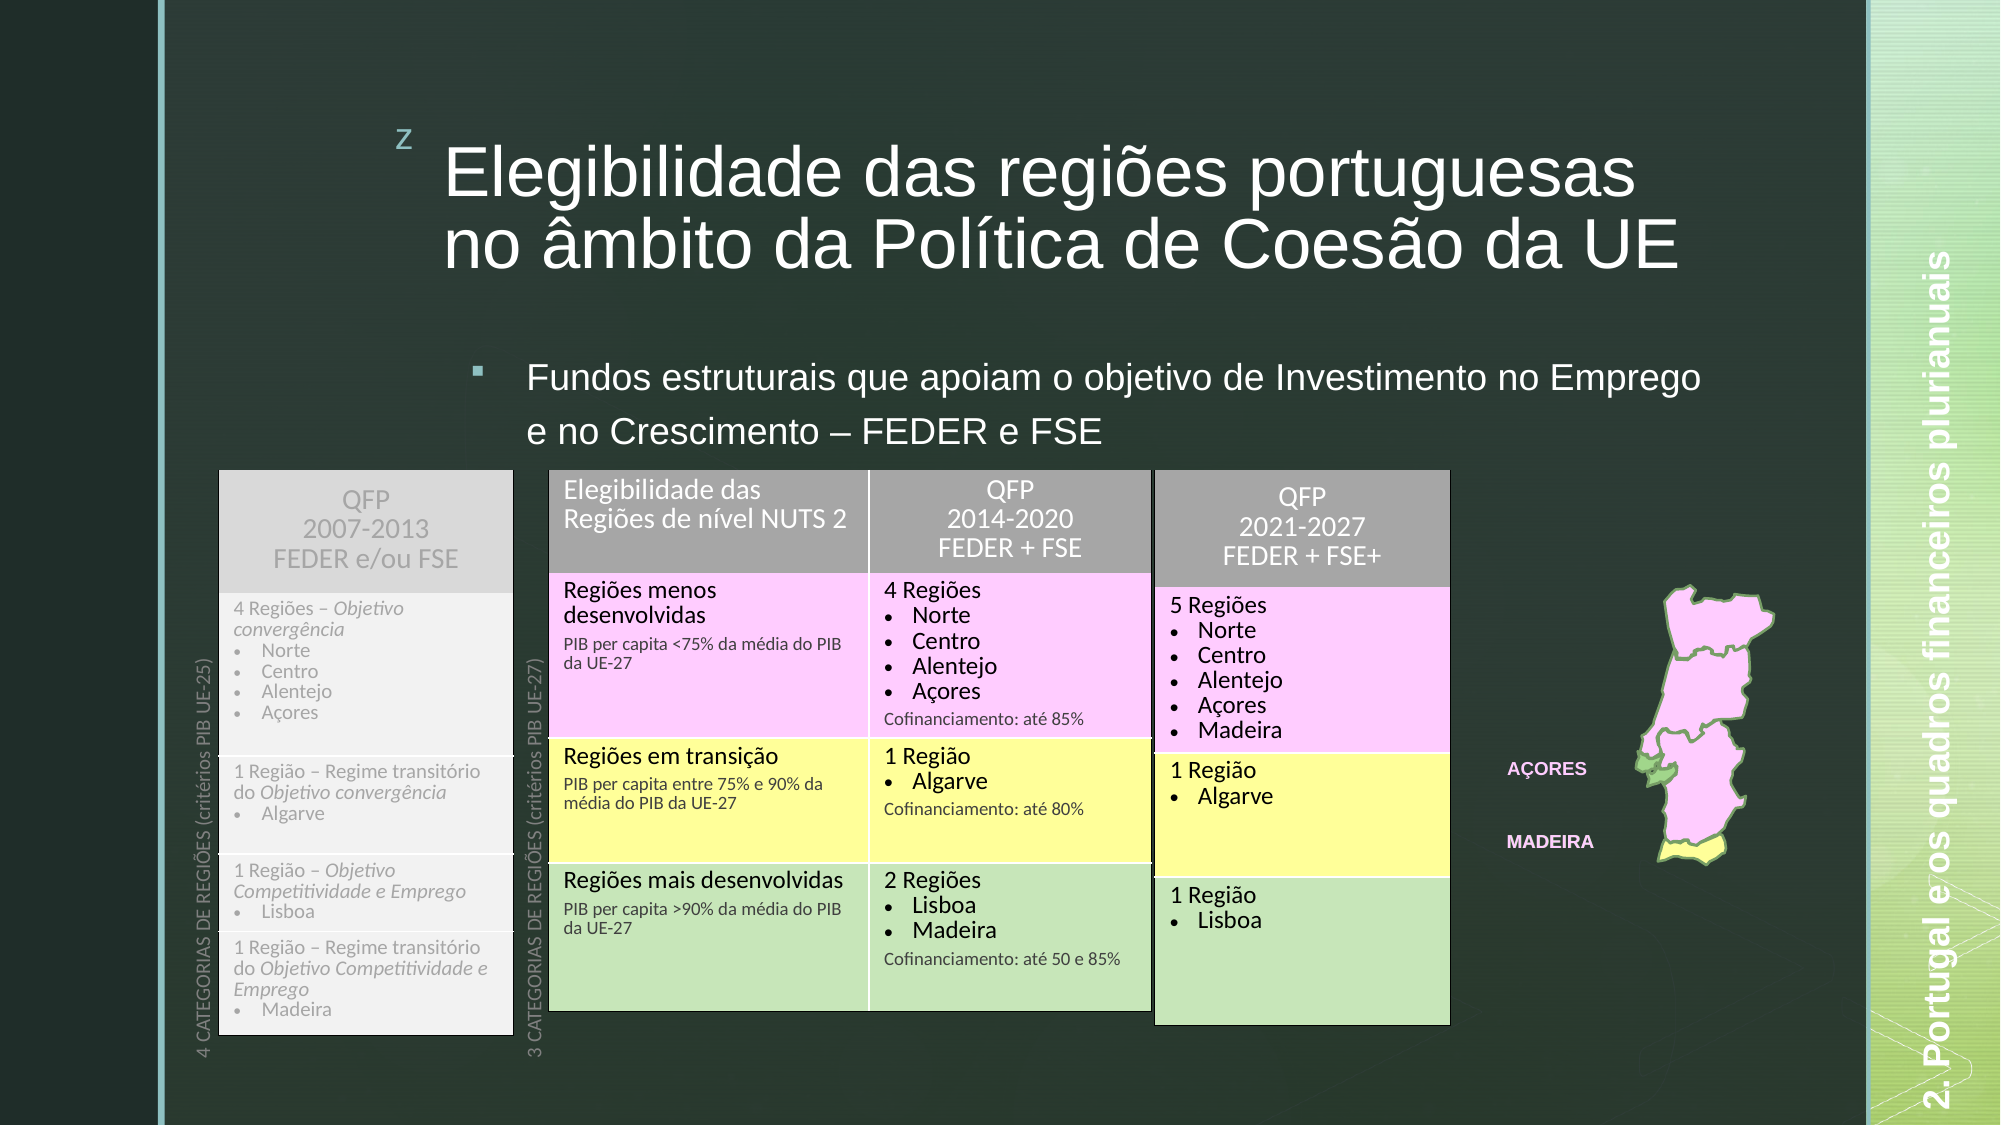

# Elegibilidade das regiões portuguesas no âmbito da Política de Coesão da UE
Fundos estruturais que apoiam o objetivo de Investimento no Emprego e no Crescimento – FEDER e FSE
| QFP 2007-2013 FEDER e/ou FSE |
| --- |
| 4 Regiões – Objetivo convergência Norte Centro Alentejo Açores |
| 1 Região – Regime transitório do Objetivo convergência Algarve |
| 1 Região – Objetivo Competitividade e Emprego Lisboa |
| 1 Região – Regime transitório do Objetivo Competitividade e Emprego Madeira |
| Elegibilidade das Regiões de nível NUTS 2 | QFP 2014-2020 FEDER + FSE |
| --- | --- |
| Regiões menos desenvolvidas PIB per capita <75% da média do PIB da UE-27 | 4 Regiões Norte Centro Alentejo Açores Cofinanciamento: até 85% |
| Regiões em transição PIB per capita entre 75% e 90% da média do PIB da UE-27 | 1 Região Algarve Cofinanciamento: até 80% |
| Regiões mais desenvolvidas PIB per capita >90% da média do PIB da UE-27 | 2 Regiões Lisboa Madeira Cofinanciamento: até 50 e 85% |
| QFP 2021-2027 FEDER + FSE+ |
| --- |
| 5 Regiões Norte Centro Alentejo Açores Madeira |
| 1 Região Algarve |
| 1 Região Lisboa |
2. Portugal e os quadros financeiros plurianuais

AÇORES
MADEIRA
4 CATEGORIAS DE REGIÕES (critérios PIB UE-25)
3 CATEGORIAS DE REGIÕES (critérios PIB UE-27)
MADEIRA